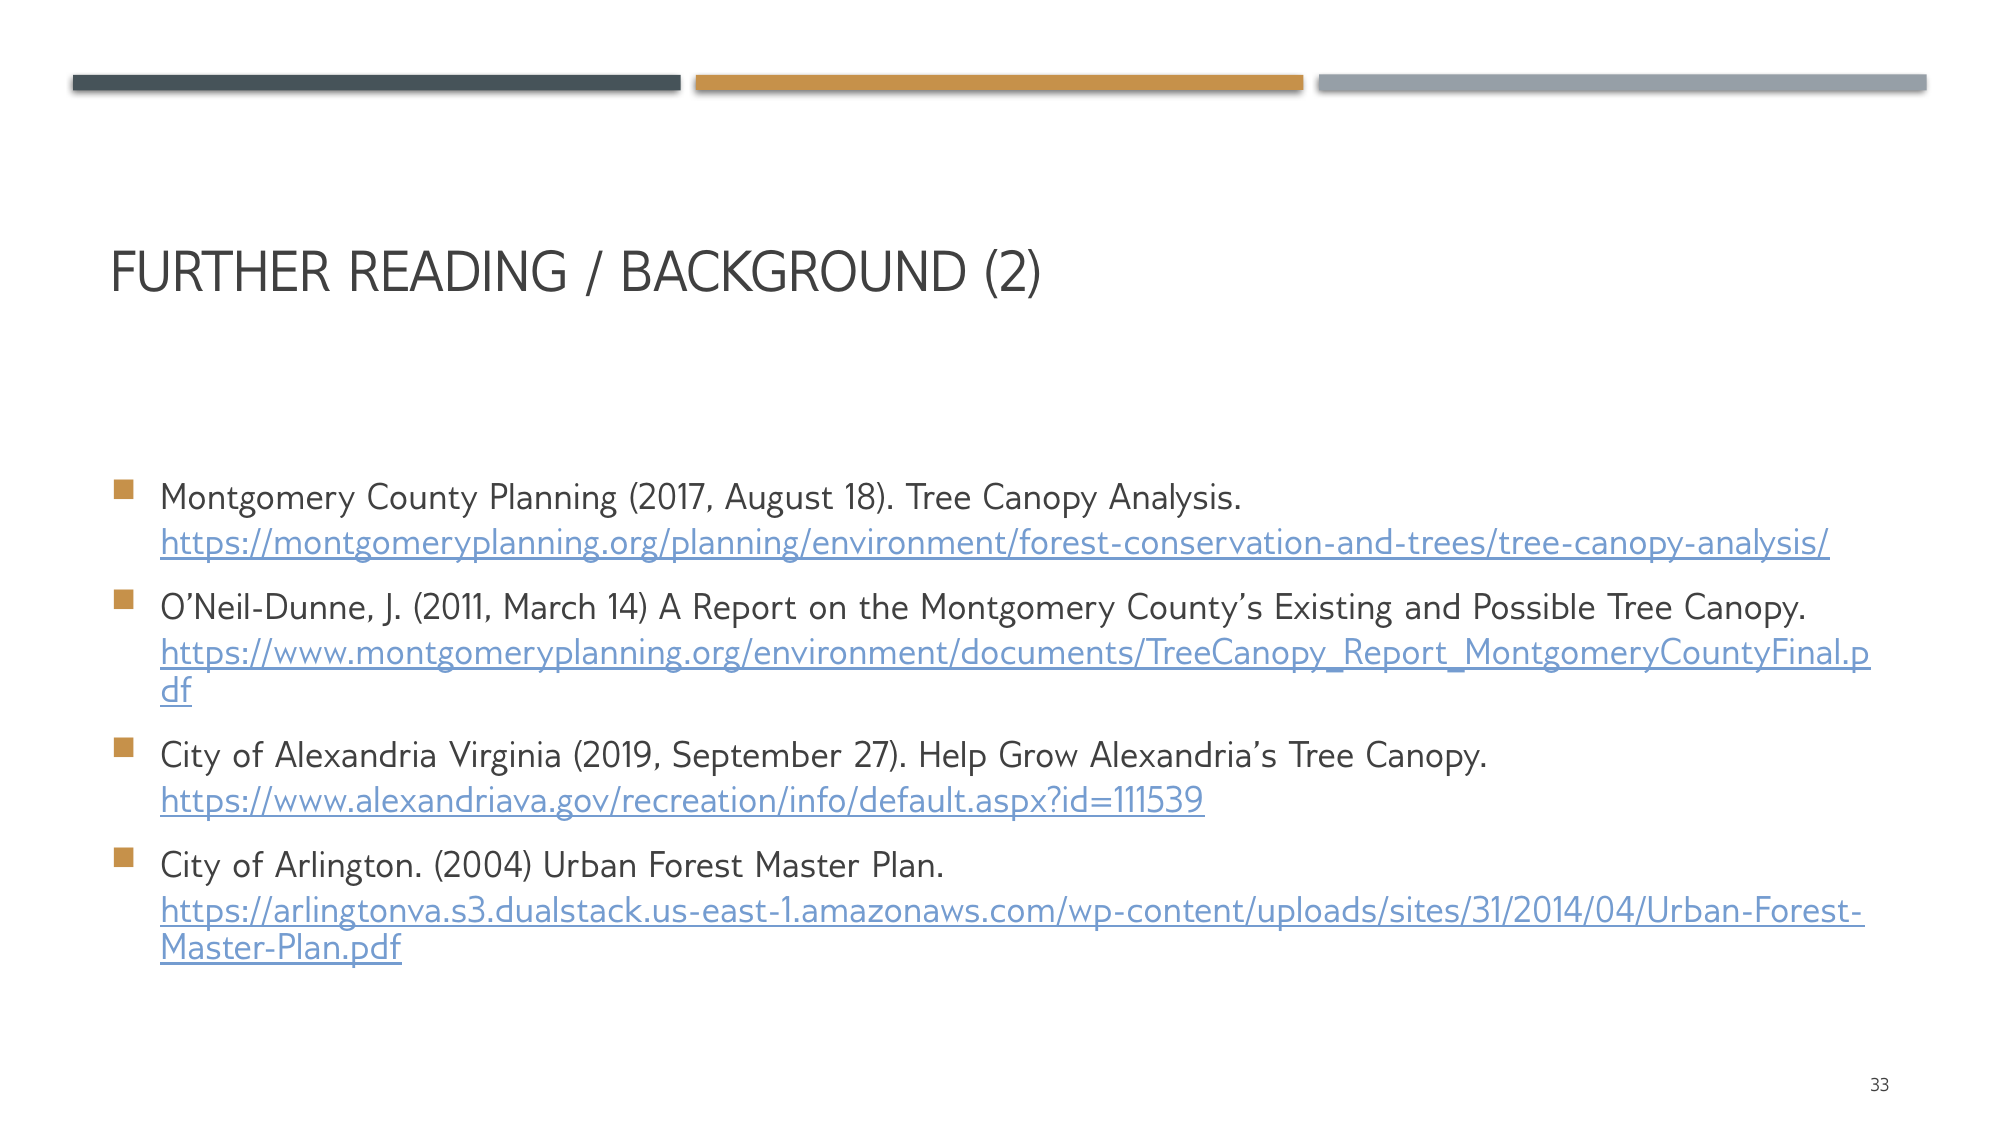

# FURTHER READING / BACKGROUND (2)
Montgomery County Planning (2017, August 18). Tree Canopy Analysis. https://montgomeryplanning.org/planning/environment/forest-conservation-and-trees/tree-canopy-analysis/
O’Neil-Dunne, J. (2011, March 14) A Report on the Montgomery County’s Existing and Possible Tree Canopy. https://www.montgomeryplanning.org/environment/documents/TreeCanopy_Report_MontgomeryCountyFinal.pdf
City of Alexandria Virginia (2019, September 27). Help Grow Alexandria’s Tree Canopy. https://www.alexandriava.gov/recreation/info/default.aspx?id=111539
City of Arlington. (2004) Urban Forest Master Plan.  https://arlingtonva.s3.dualstack.us-east-1.amazonaws.com/wp-content/uploads/sites/31/2014/04/Urban-Forest-Master-Plan.pdf
33